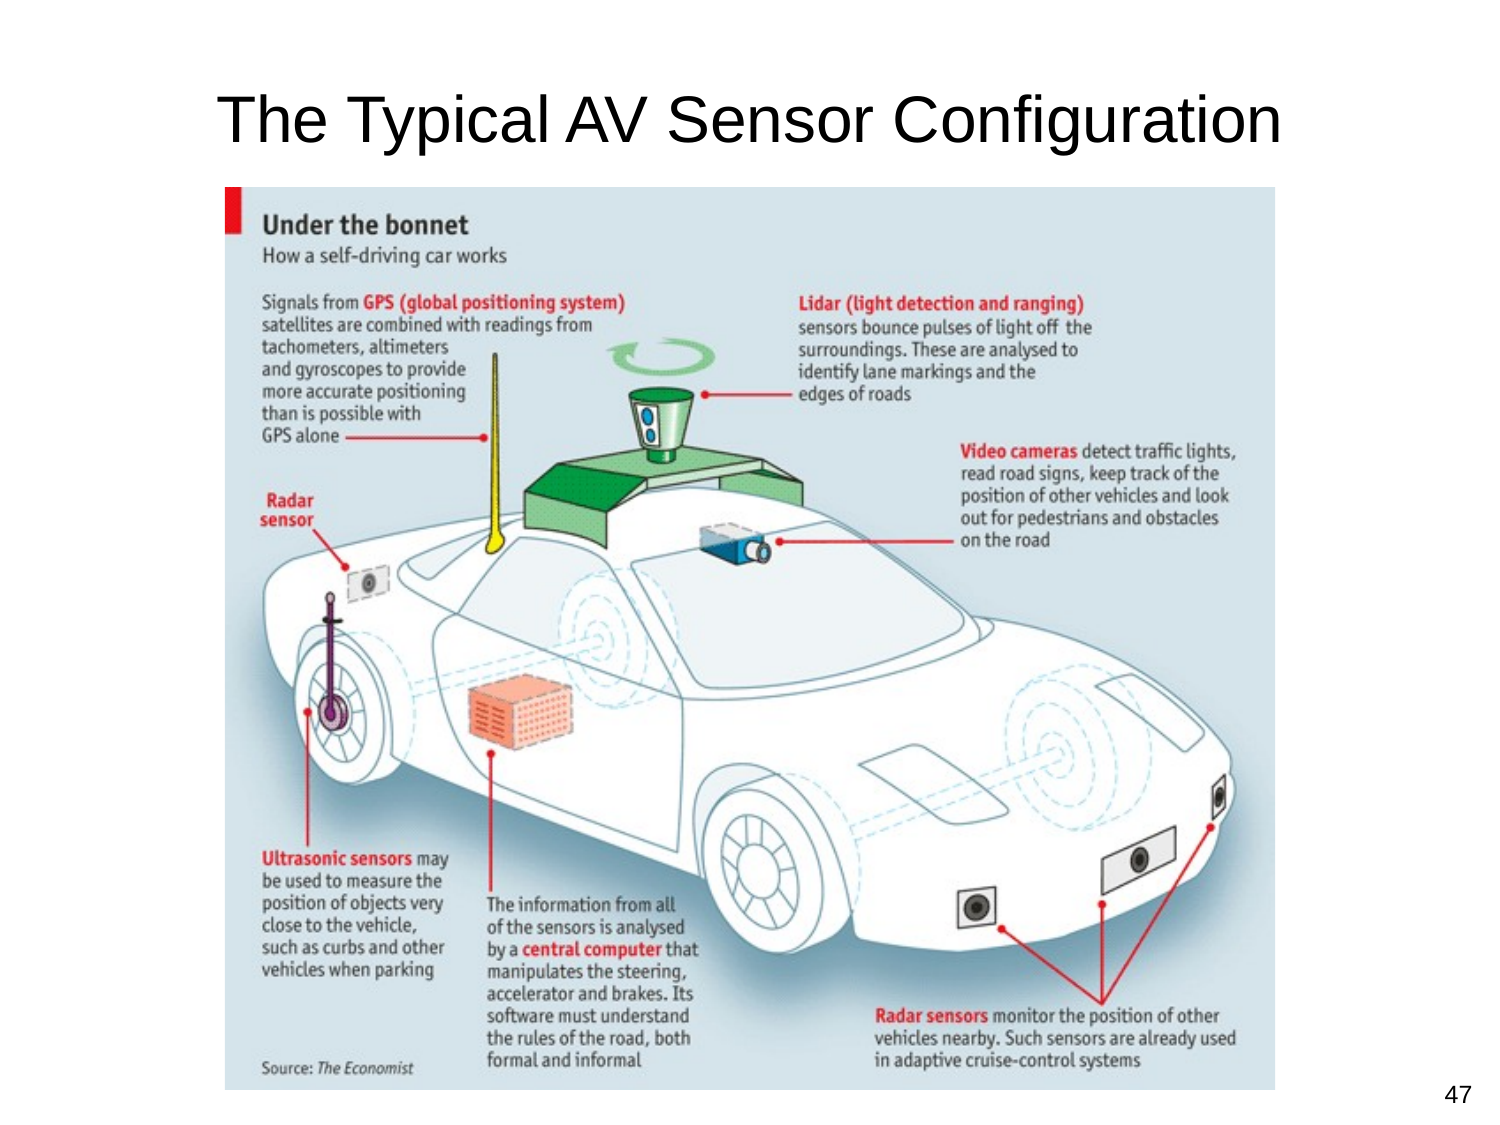

# The Typical AV Sensor Configuration

47